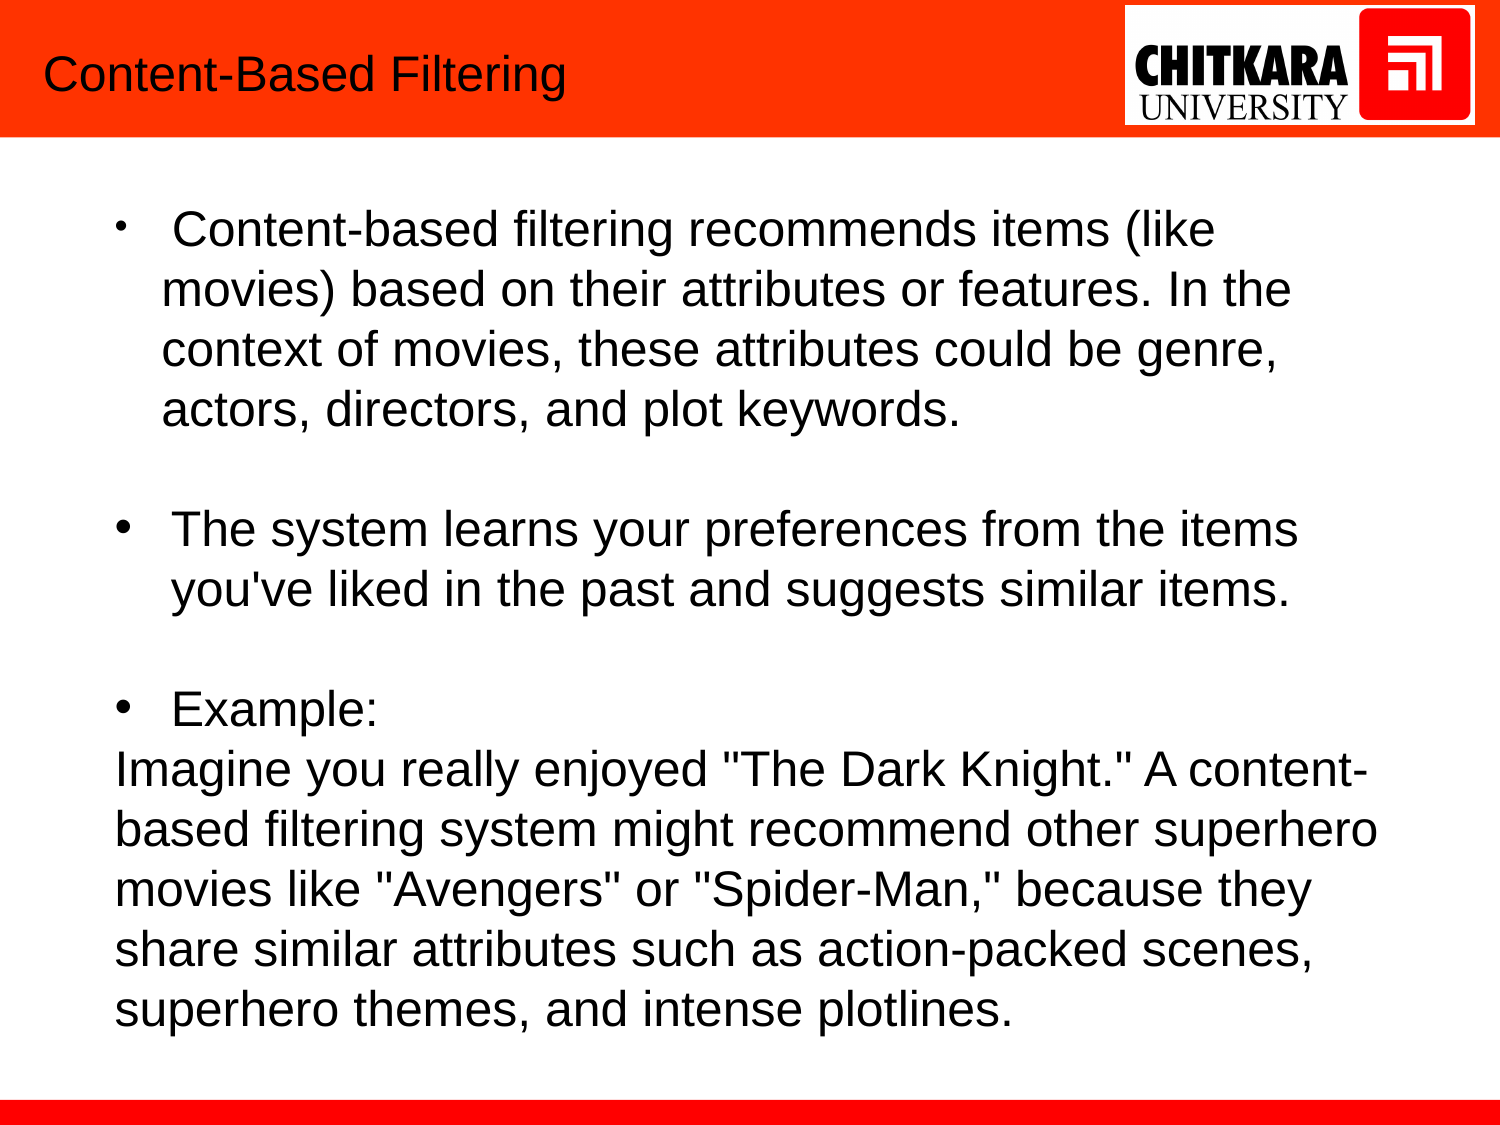

Content-Based Filtering
 Content-based filtering recommends items (like movies) based on their attributes or features. In the context of movies, these attributes could be genre, actors, directors, and plot keywords.

The system learns your preferences from the items you've liked in the past and suggests similar items.

Example:
Imagine you really enjoyed "The Dark Knight." A content-based filtering system might recommend other superhero movies like "Avengers" or "Spider-Man," because they share similar attributes such as action-packed scenes, superhero themes, and intense plotlines.